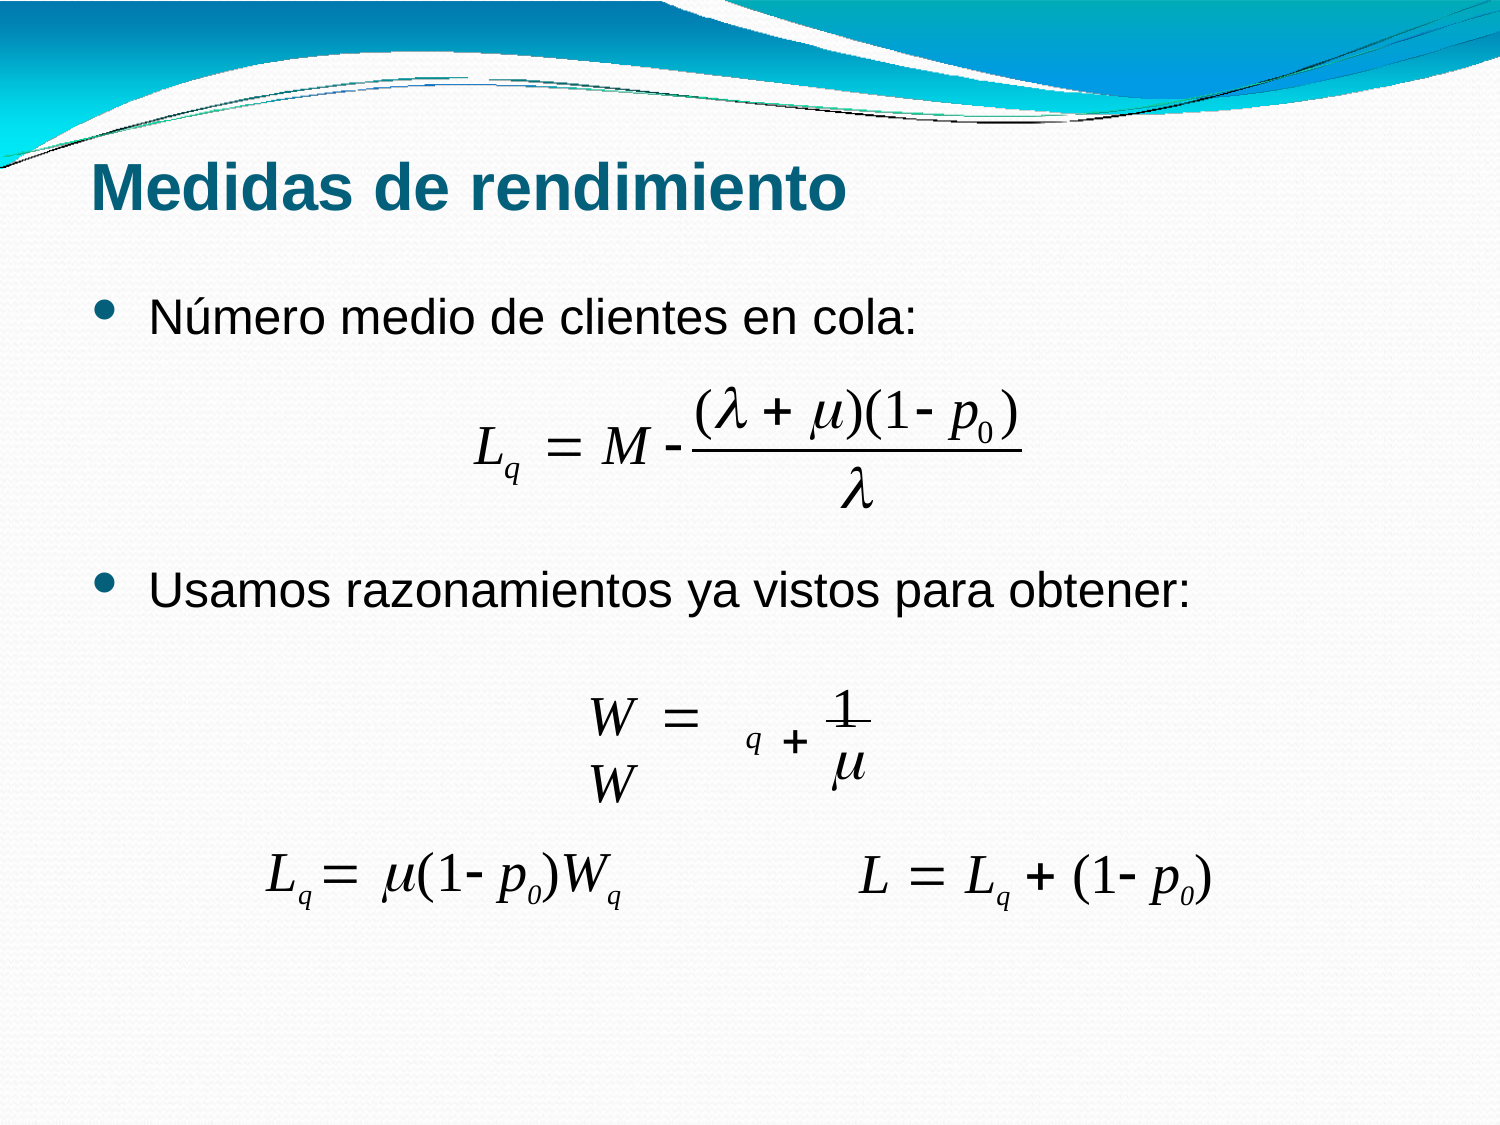

# Medidas de rendimiento
Número medio de clientes en cola:
(λ + μ)(1− p	)
λ
L	= M −
0
q

Usamos razonamientos ya vistos para obtener:
+ 1
W	= W
q
μ
L = Lq + (1− p0)

Lq = μ(1− p0)Wq